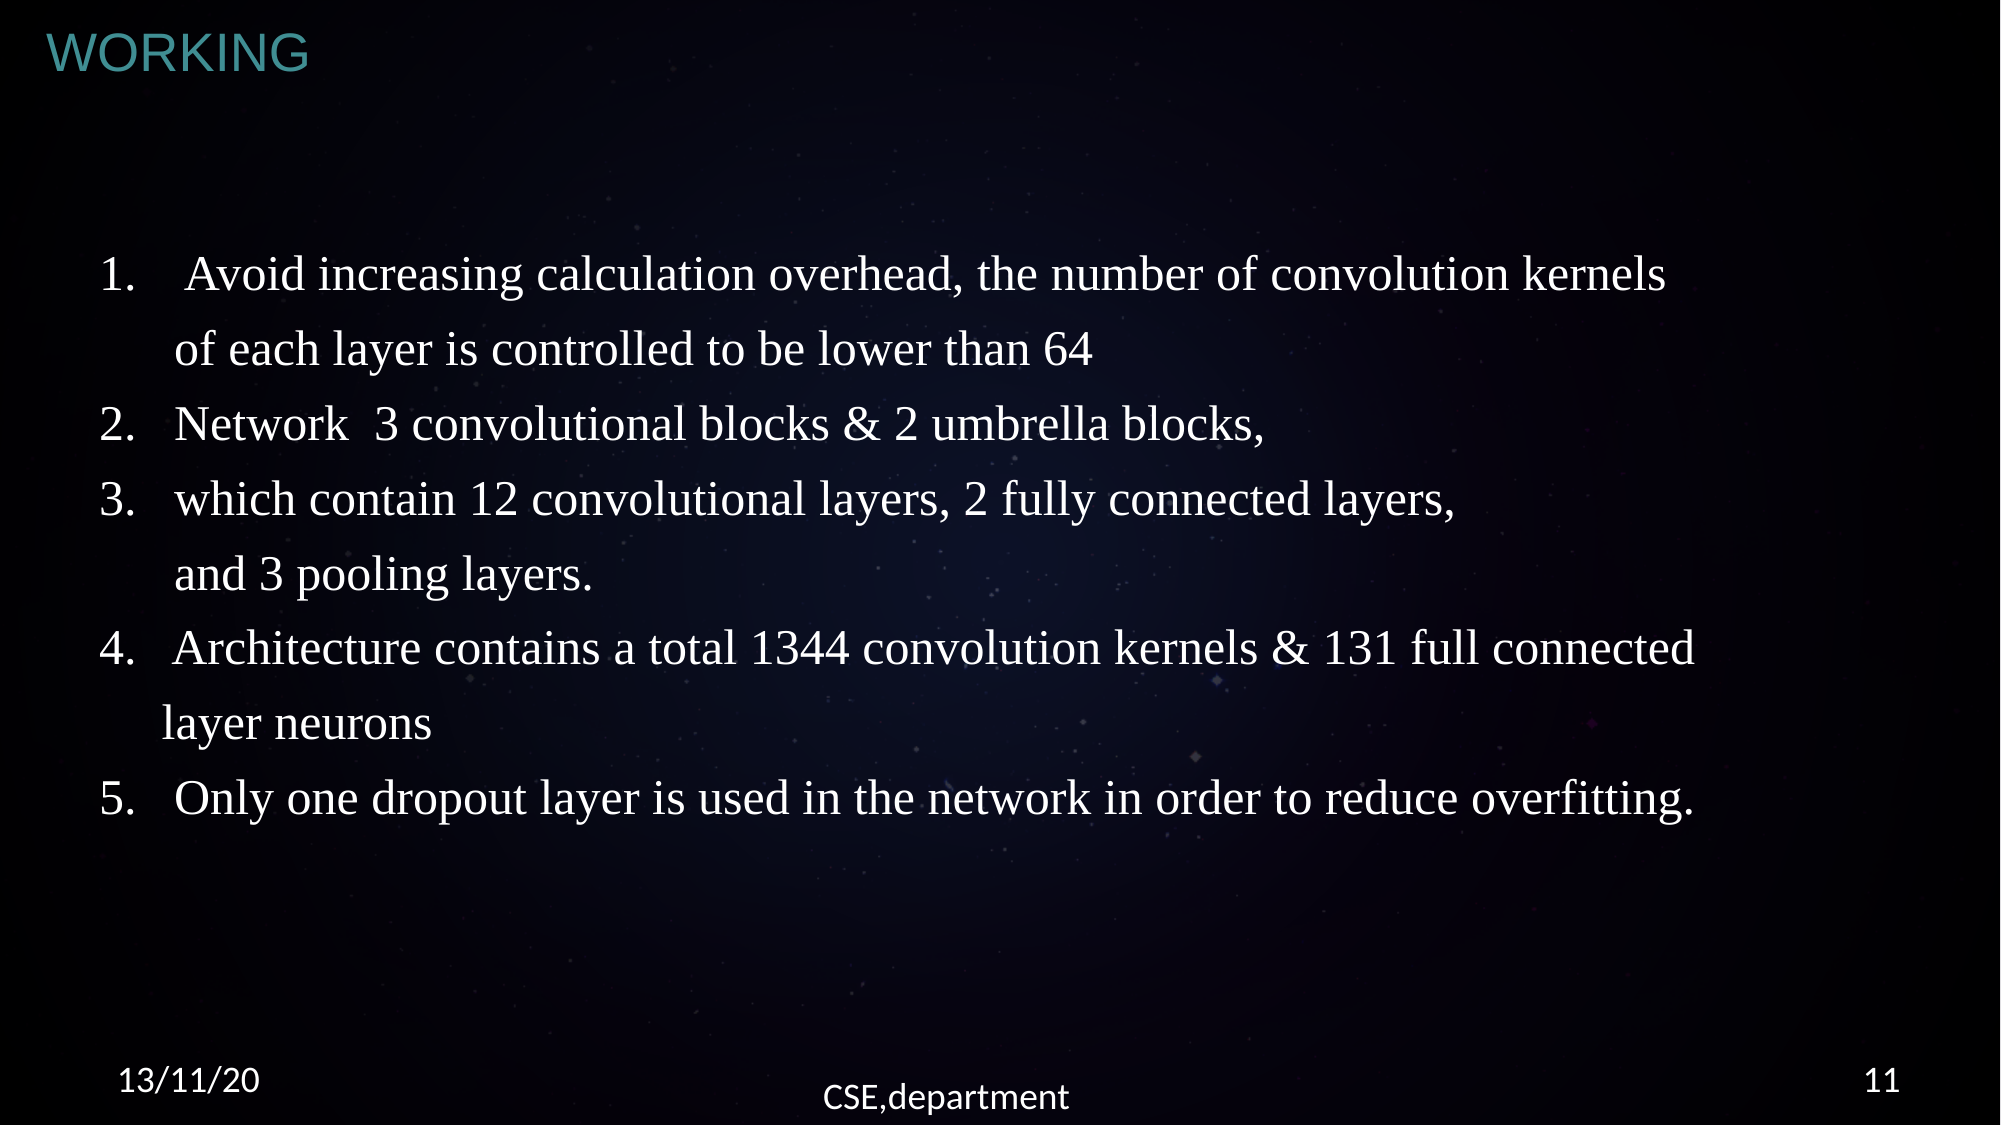

# WORKING

1.    Avoid increasing calculation overhead, the number of convolution kernels
      of each layer is controlled to be lower than 64
2.   Network  3 convolutional blocks & 2 umbrella blocks,
3.   which contain 12 convolutional layers, 2 fully connected layers,
      and 3 pooling layers.
4.   Architecture contains a total 1344 convolution kernels & 131 full connected
     layer neurons
5.   Only one dropout layer is used in the network in order to reduce overfitting.

13/11/20
11
CSE,department